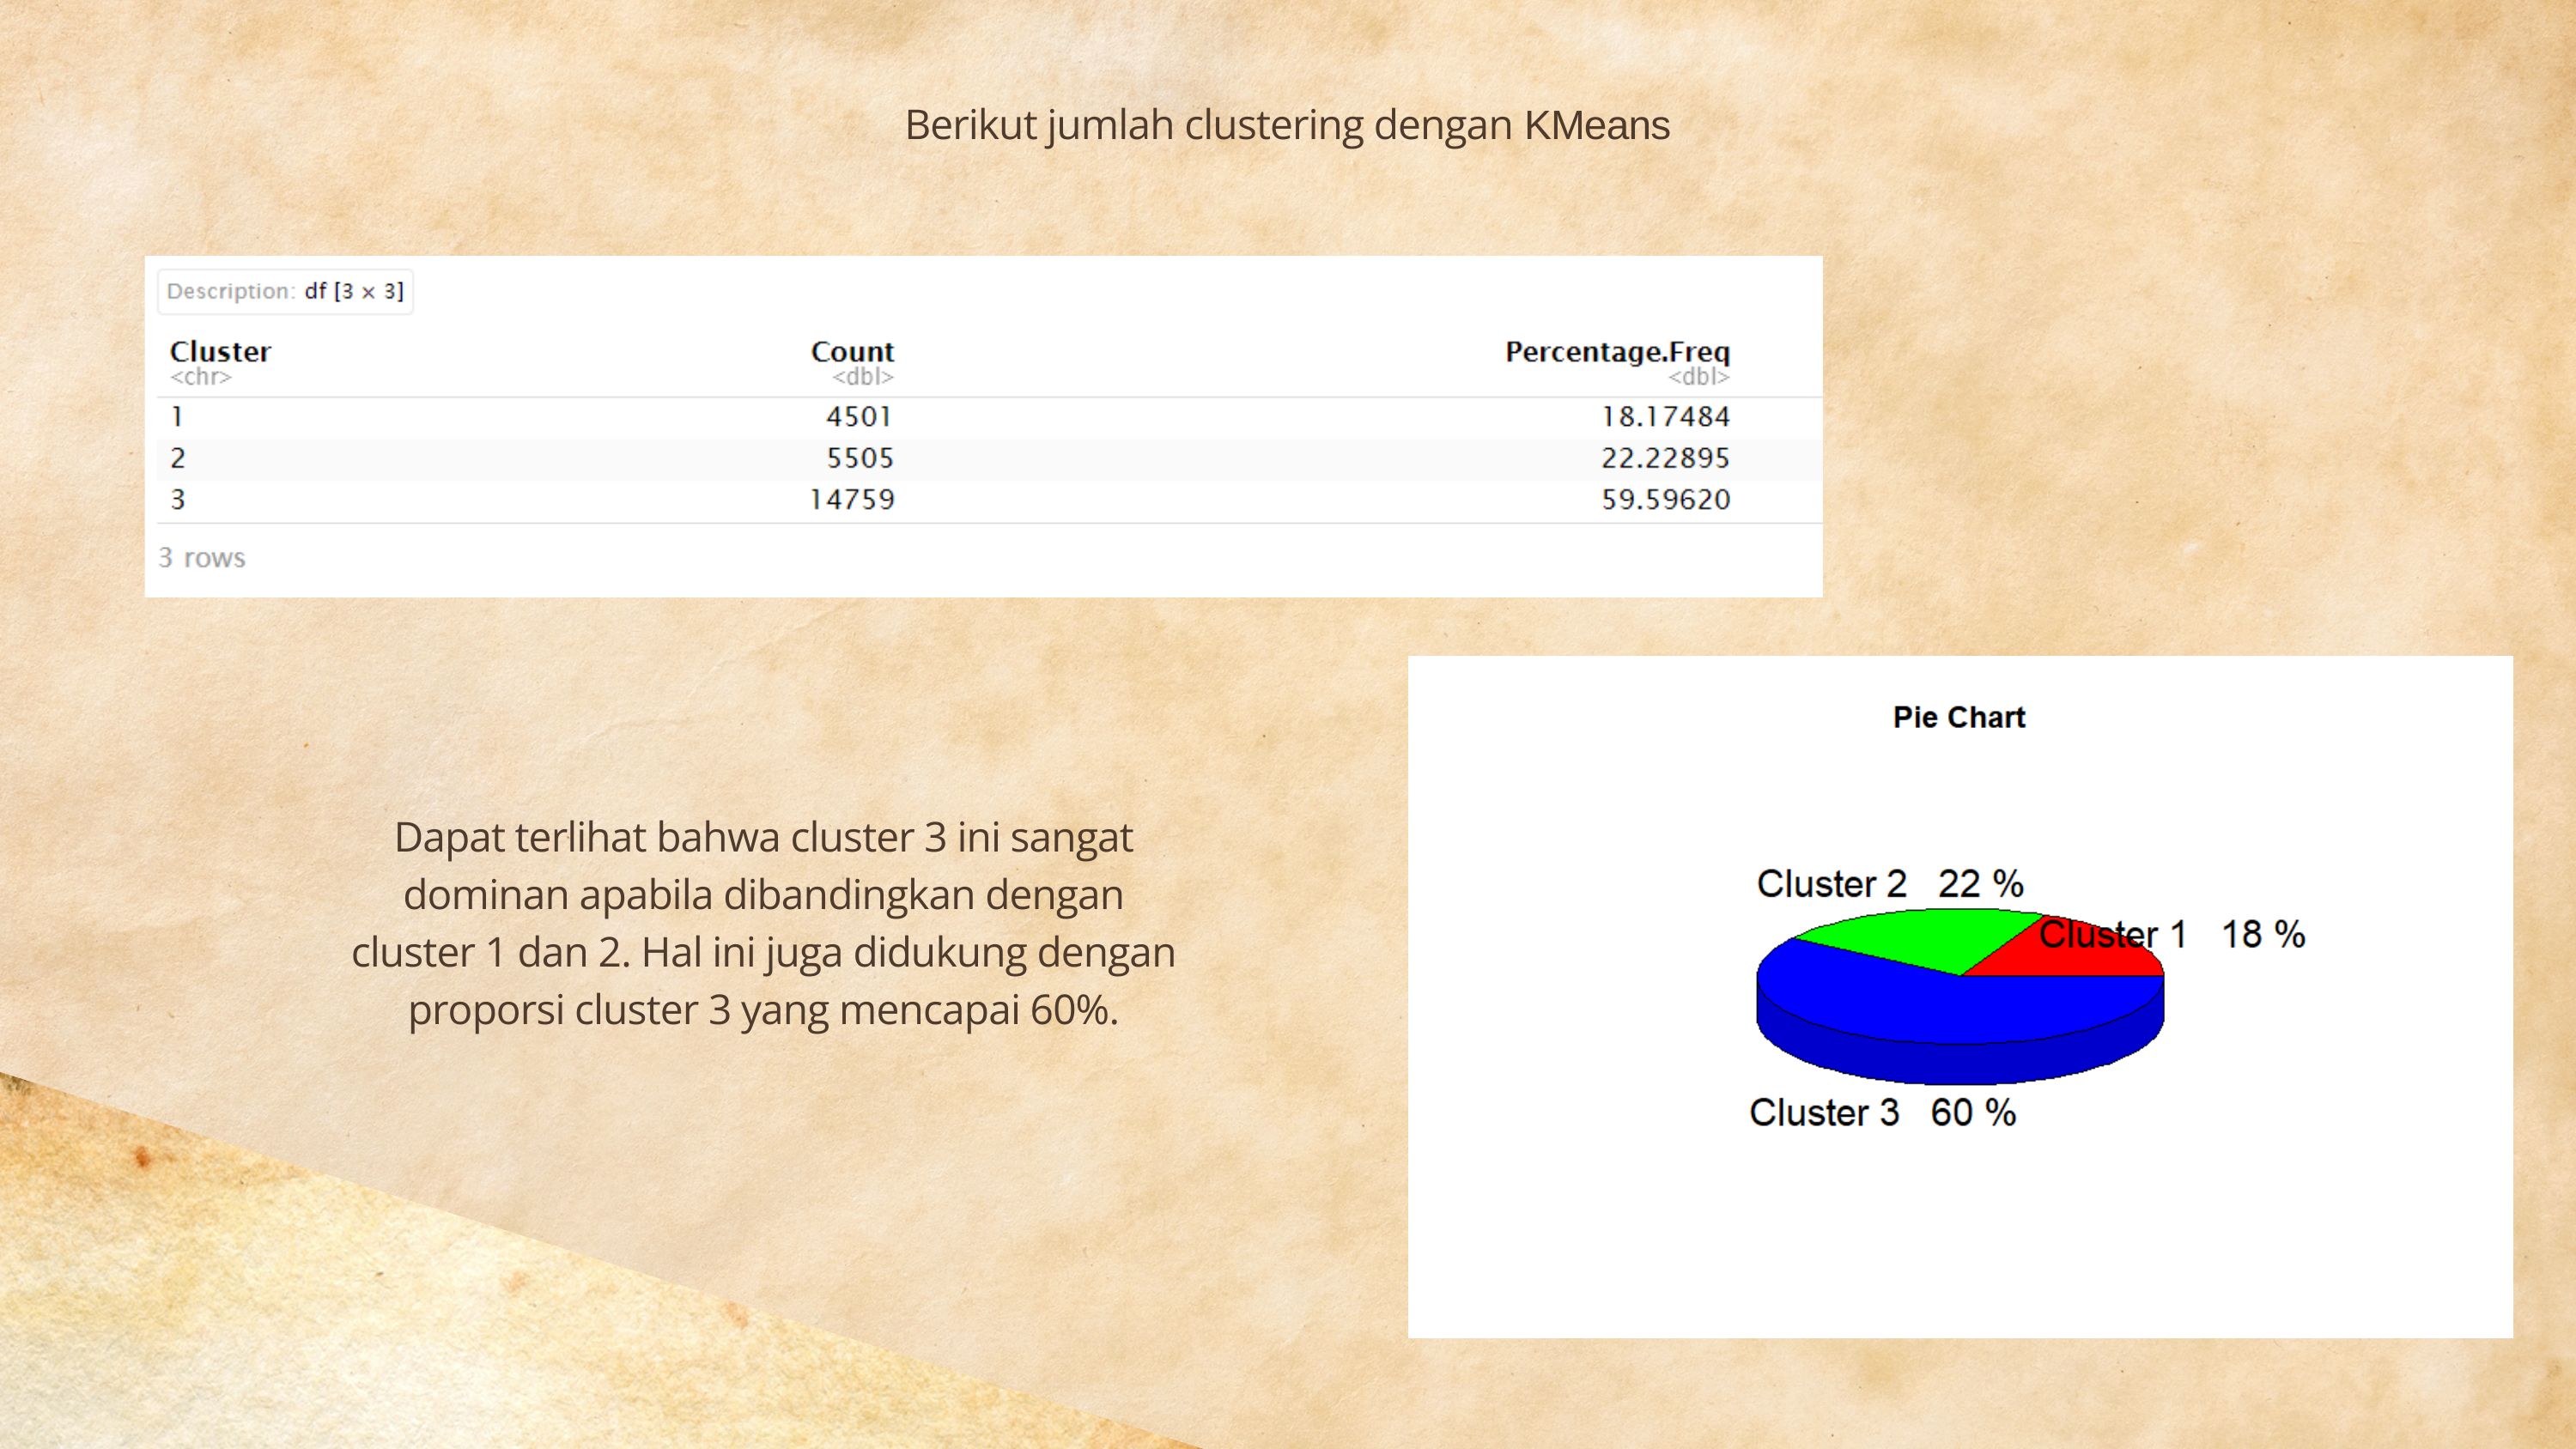

Berikut jumlah clustering dengan KMeans

Dapat terlihat bahwa cluster 3 ini sangat dominan apabila dibandingkan dengan cluster 1 dan 2. Hal ini juga didukung dengan proporsi cluster 3 yang mencapai 60%.